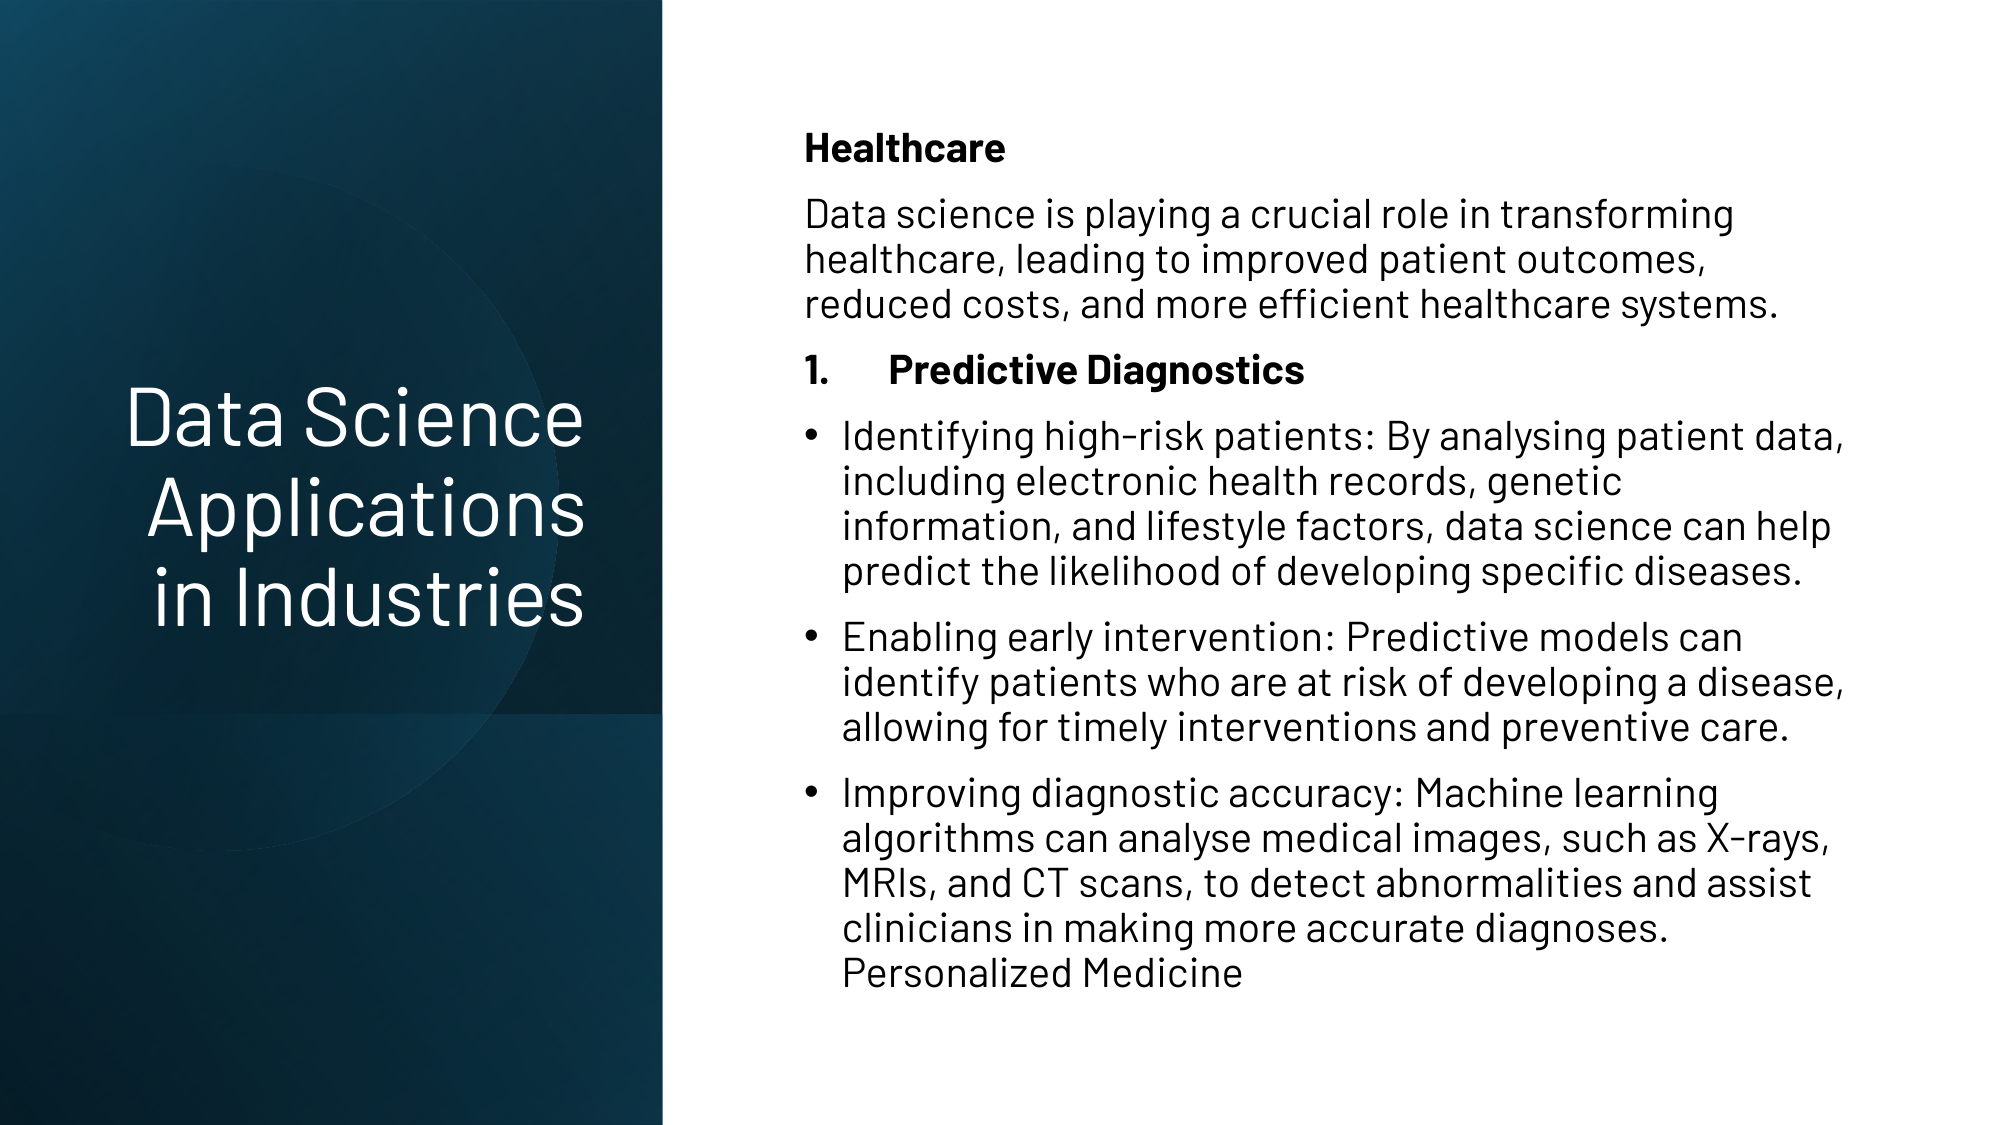

# Data Science Applications in Industries
Healthcare
Data science is playing a crucial role in transforming healthcare, leading to improved patient outcomes, reduced costs, and more efficient healthcare systems.
Predictive Diagnostics
Identifying high-risk patients: By analysing patient data, including electronic health records, genetic information, and lifestyle factors, data science can help predict the likelihood of developing specific diseases.
Enabling early intervention: Predictive models can identify patients who are at risk of developing a disease, allowing for timely interventions and preventive care.
Improving diagnostic accuracy: Machine learning algorithms can analyse medical images, such as X-rays, MRIs, and CT scans, to detect abnormalities and assist clinicians in making more accurate diagnoses. Personalized Medicine